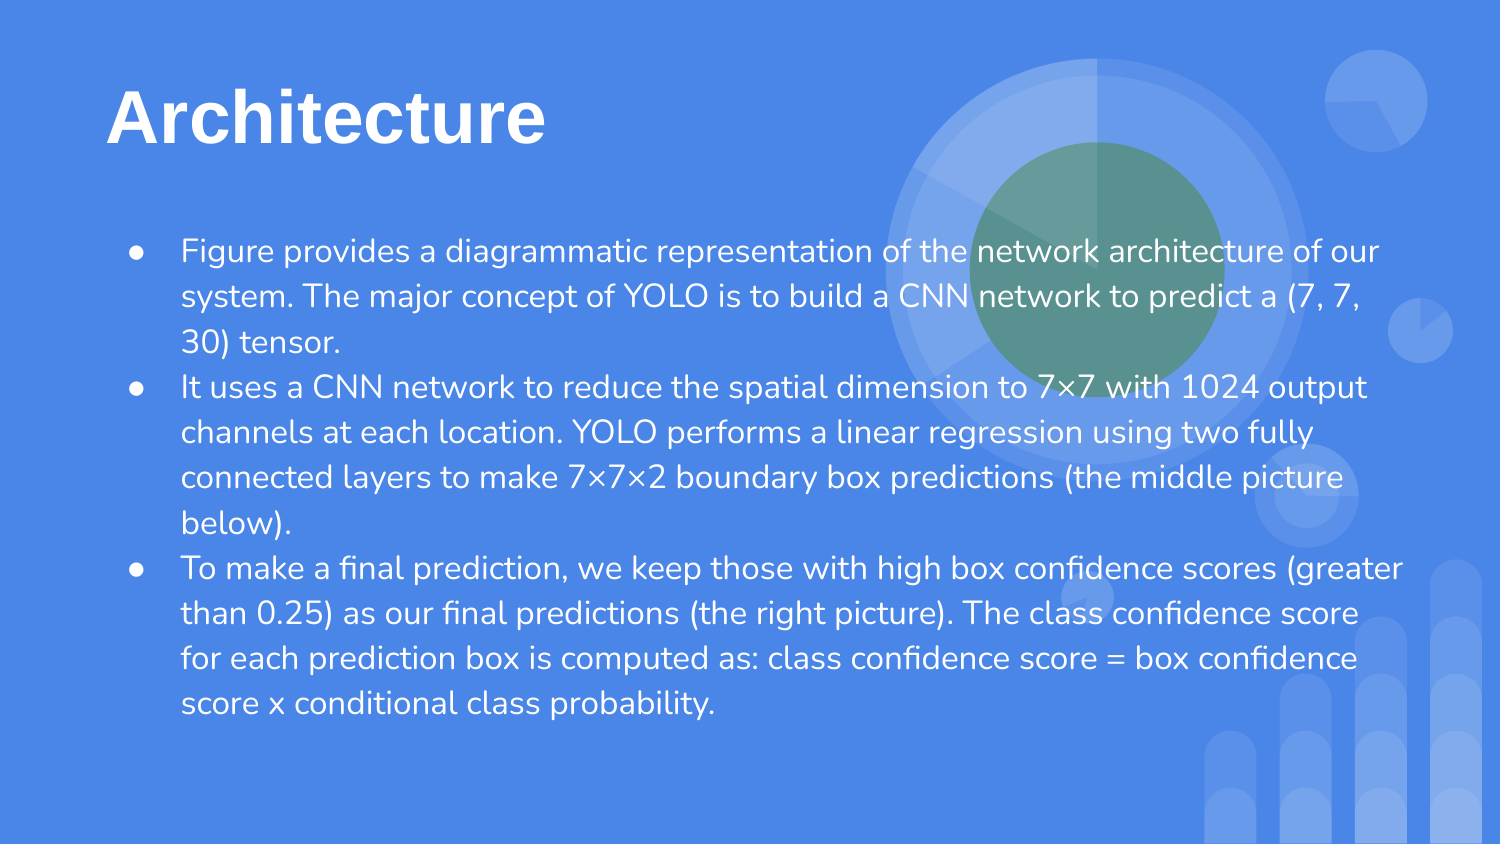

# Architecture
Figure provides a diagrammatic representation of the network architecture of our system. The major concept of YOLO is to build a CNN network to predict a (7, 7, 30) tensor.
It uses a CNN network to reduce the spatial dimension to 7×7 with 1024 output channels at each location. YOLO performs a linear regression using two fully connected layers to make 7×7×2 boundary box predictions (the middle picture below).
To make a final prediction, we keep those with high box confidence scores (greater than 0.25) as our final predictions (the right picture). The class confidence score for each prediction box is computed as: class confidence score = box confidence score x conditional class probability.